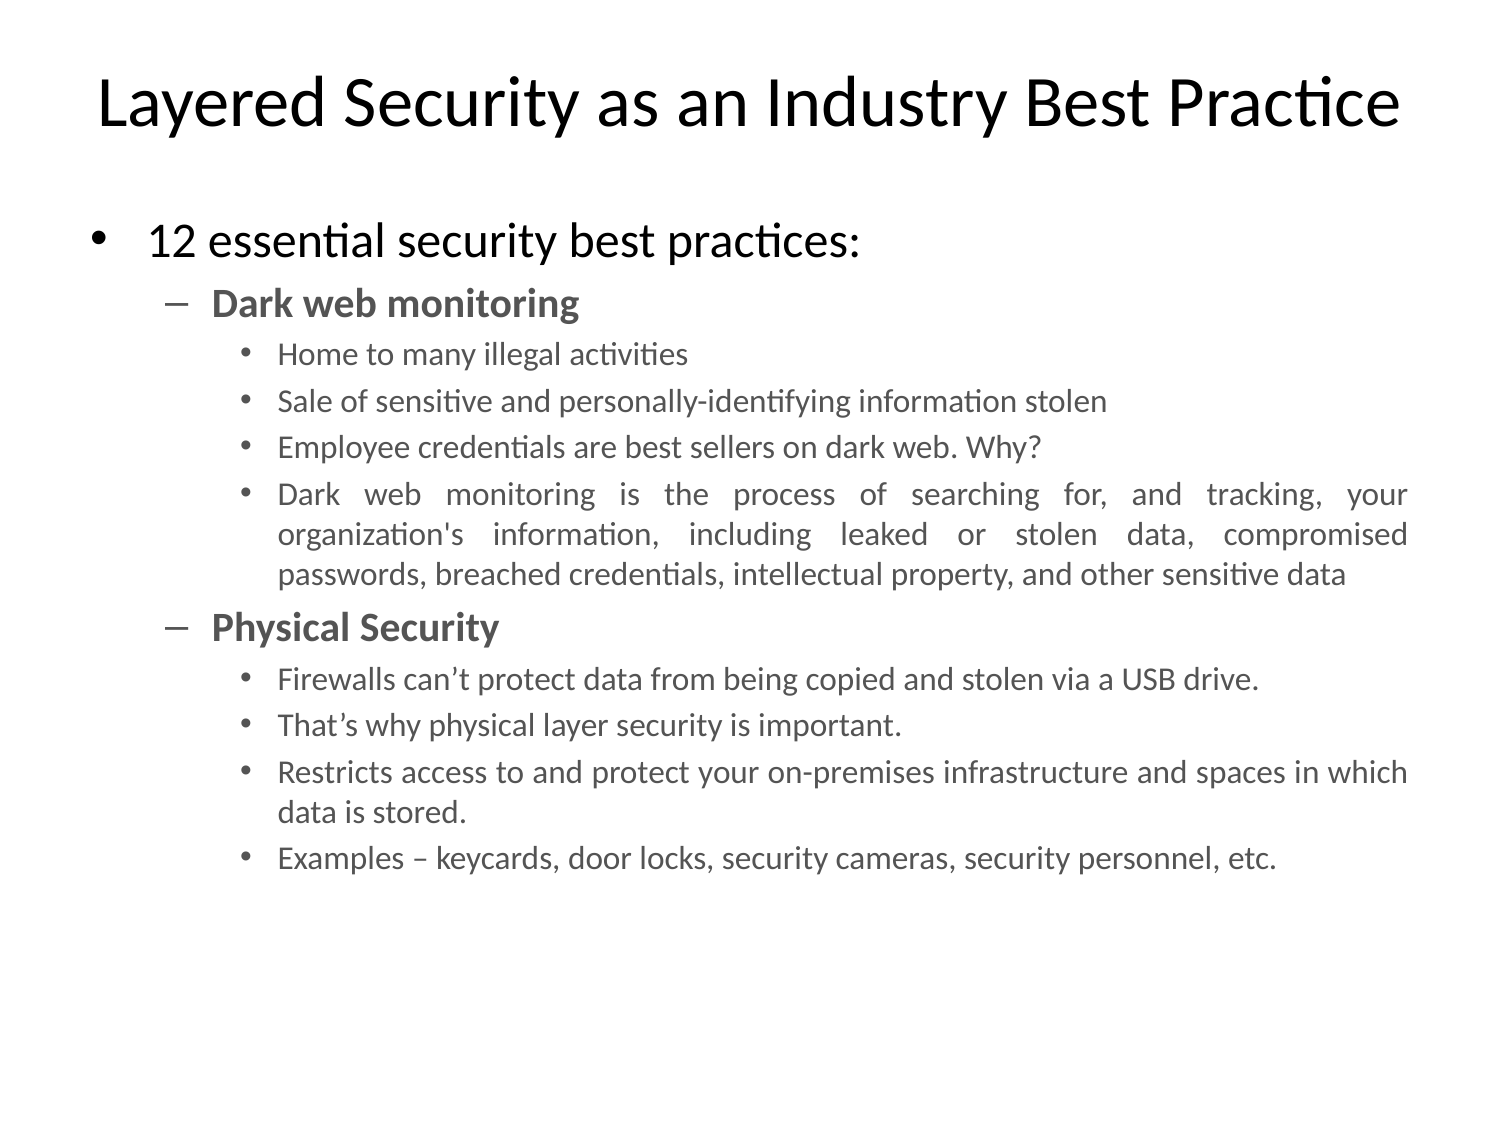

# Layered Security as an Industry Best Practice
12 essential security best practices:
Dark web monitoring
Home to many illegal activities
Sale of sensitive and personally-identifying information stolen
Employee credentials are best sellers on dark web. Why?
Dark web monitoring is the process of searching for, and tracking, your organization's information, including leaked or stolen data, compromised passwords, breached credentials, intellectual property, and other sensitive data
Physical Security
Firewalls can’t protect data from being copied and stolen via a USB drive.
That’s why physical layer security is important.
Restricts access to and protect your on-premises infrastructure and spaces in which data is stored.
Examples – keycards, door locks, security cameras, security personnel, etc.